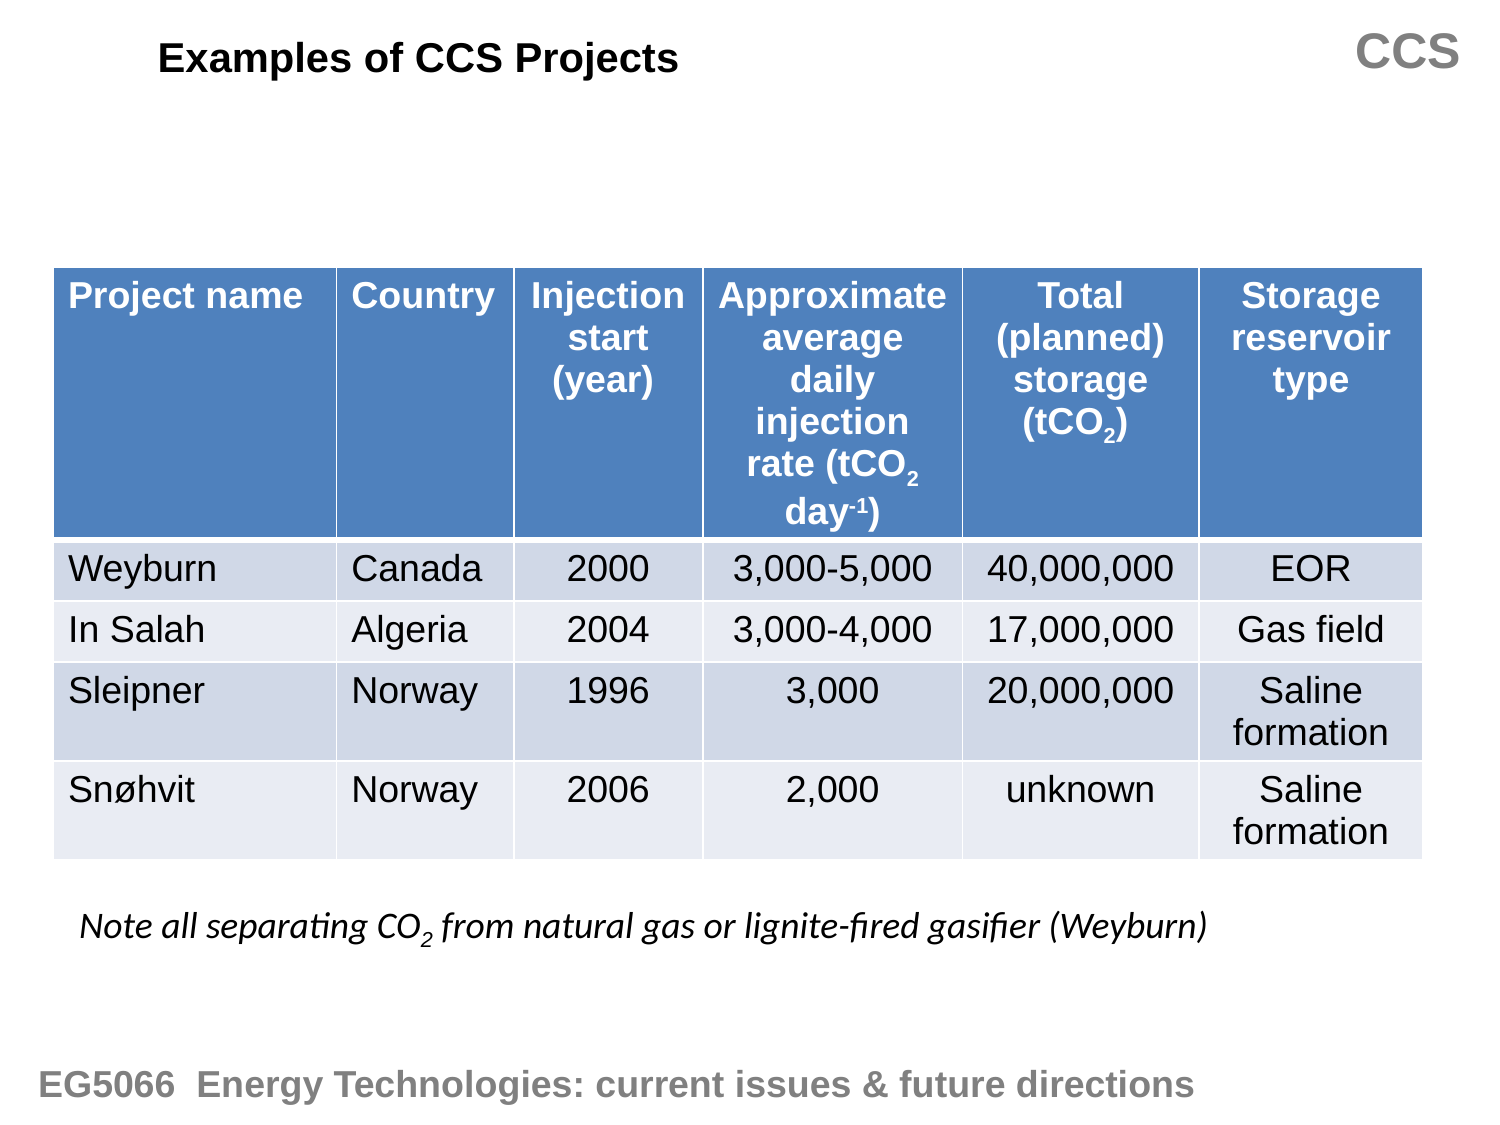

CCS
Examples of CCS Projects
| Project name | Country | Injection start (year) | Approximate average daily injection rate (tCO2 day-1) | Total (planned) storage (tCO2) | Storage reservoir type |
| --- | --- | --- | --- | --- | --- |
| Weyburn | Canada | 2000 | 3,000-5,000 | 40,000,000 | EOR |
| In Salah | Algeria | 2004 | 3,000-4,000 | 17,000,000 | Gas field |
| Sleipner | Norway | 1996 | 3,000 | 20,000,000 | Saline formation |
| Snøhvit | Norway | 2006 | 2,000 | unknown | Saline formation |
Note all separating CO2 from natural gas or lignite-fired gasifier (Weyburn)
EG5066  Energy Technologies: current issues & future directions